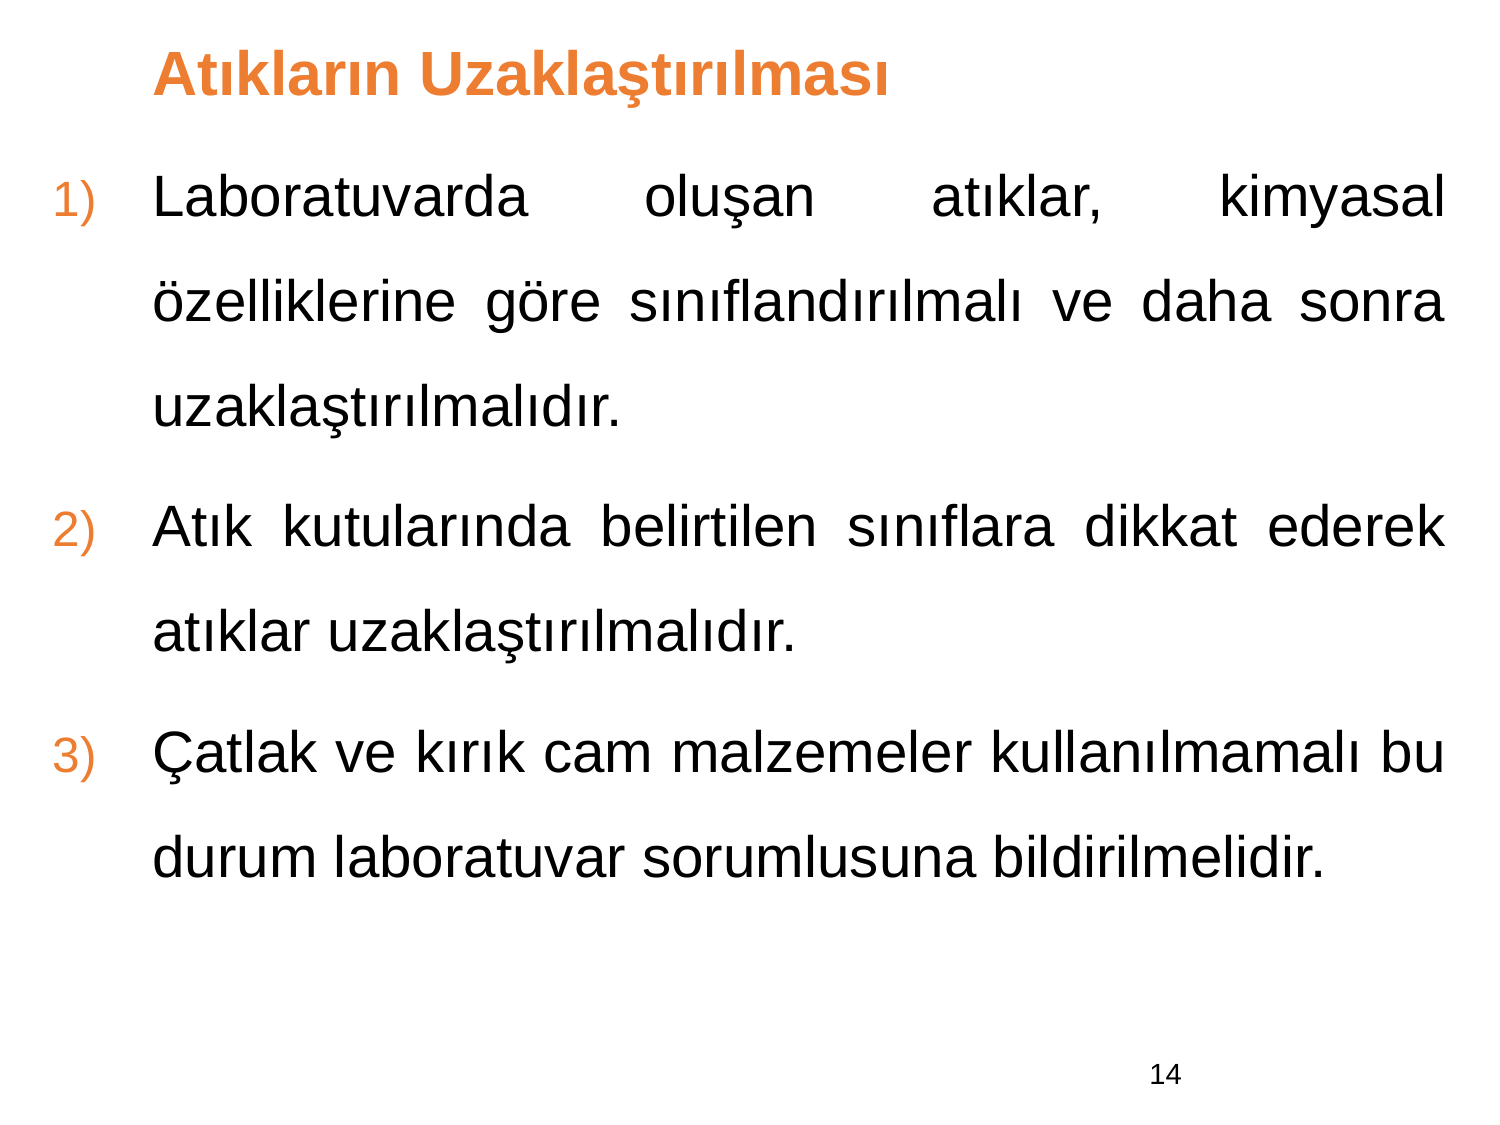

Atıkların Uzaklaştırılması
Laboratuvarda oluşan atıklar, kimyasal özelliklerine göre sınıflandırılmalı ve daha sonra uzaklaştırılmalıdır.
Atık kutularında belirtilen sınıflara dikkat ederek atıklar uzaklaştırılmalıdır.
Çatlak ve kırık cam malzemeler kullanılmamalı bu durum laboratuvar sorumlusuna bildirilmelidir.

14